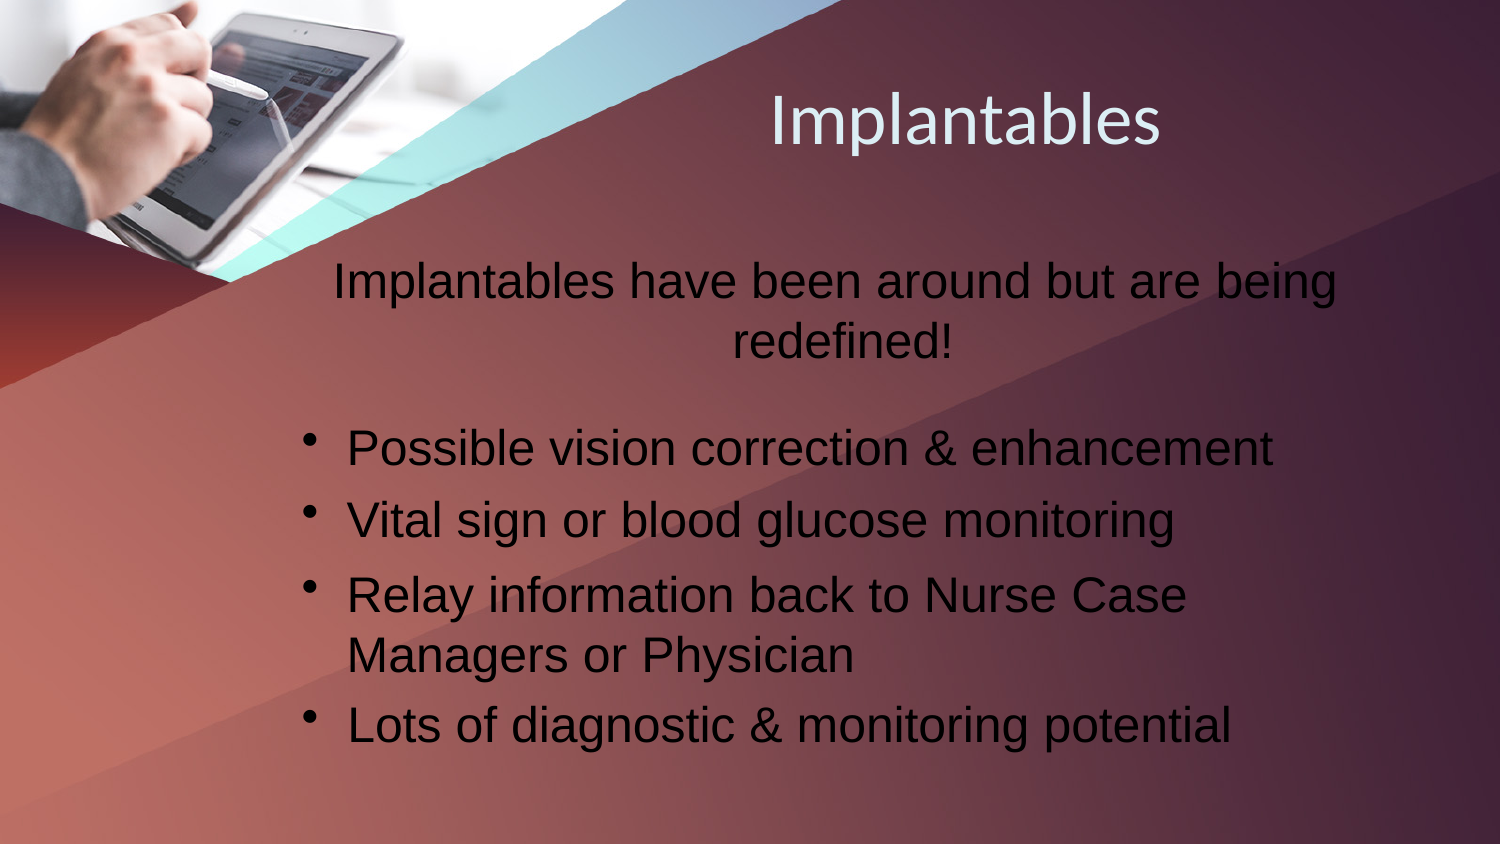

# Implantables
Implantables have been around but are being  redefined!
Possible vision correction & enhancement
Vital sign or blood glucose monitoring
Relay information back to Nurse Case  Managers or Physician
Lots of diagnostic & monitoring potential